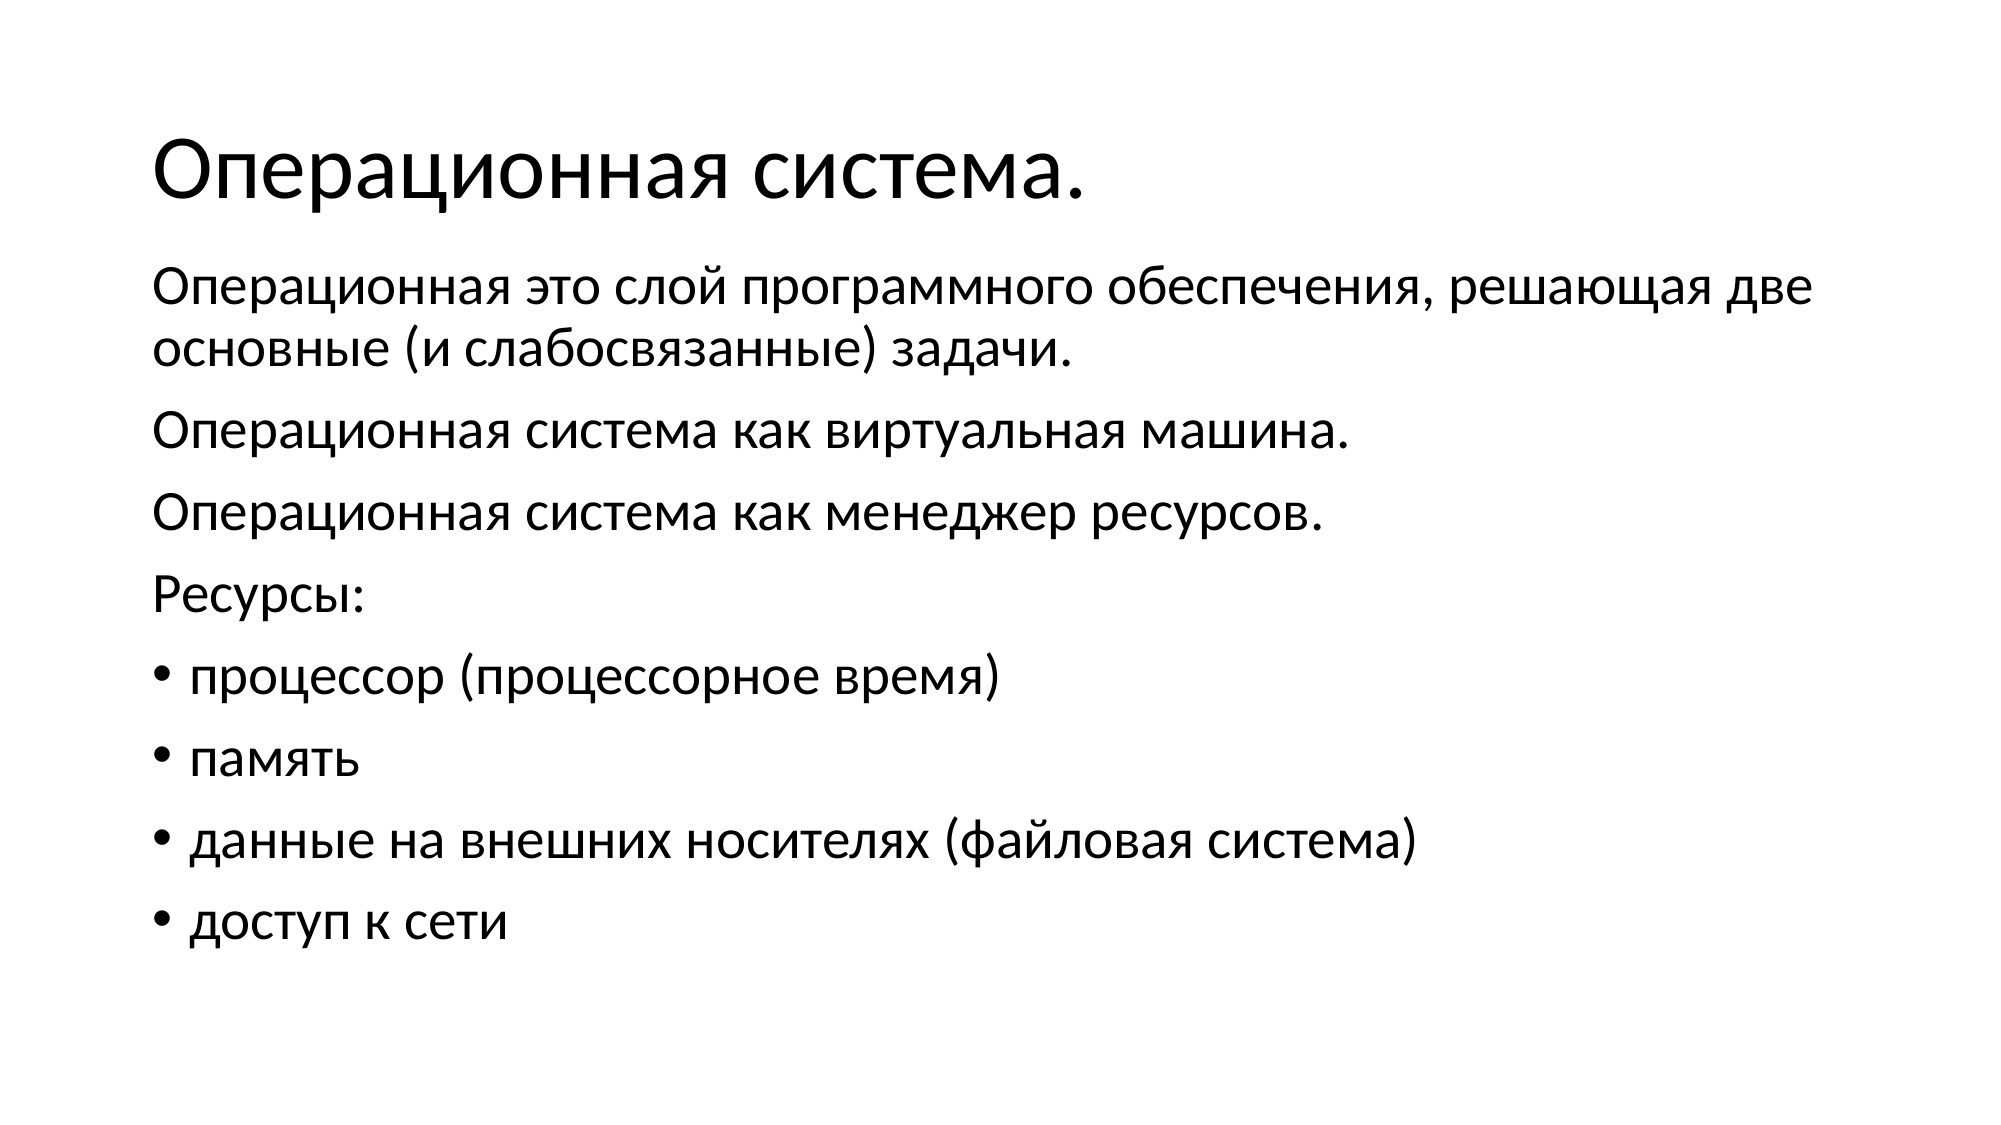

# Операционная система.
Операционная это слой программного обеспечения, решающая две основные (и слабосвязанные) задачи.
Операционная система как виртуальная машина.
Операционная система как менеджер ресурсов.
Ресурсы:
процессор (процессорное время)
память
данные на внешних носителях (файловая система)
доступ к сети